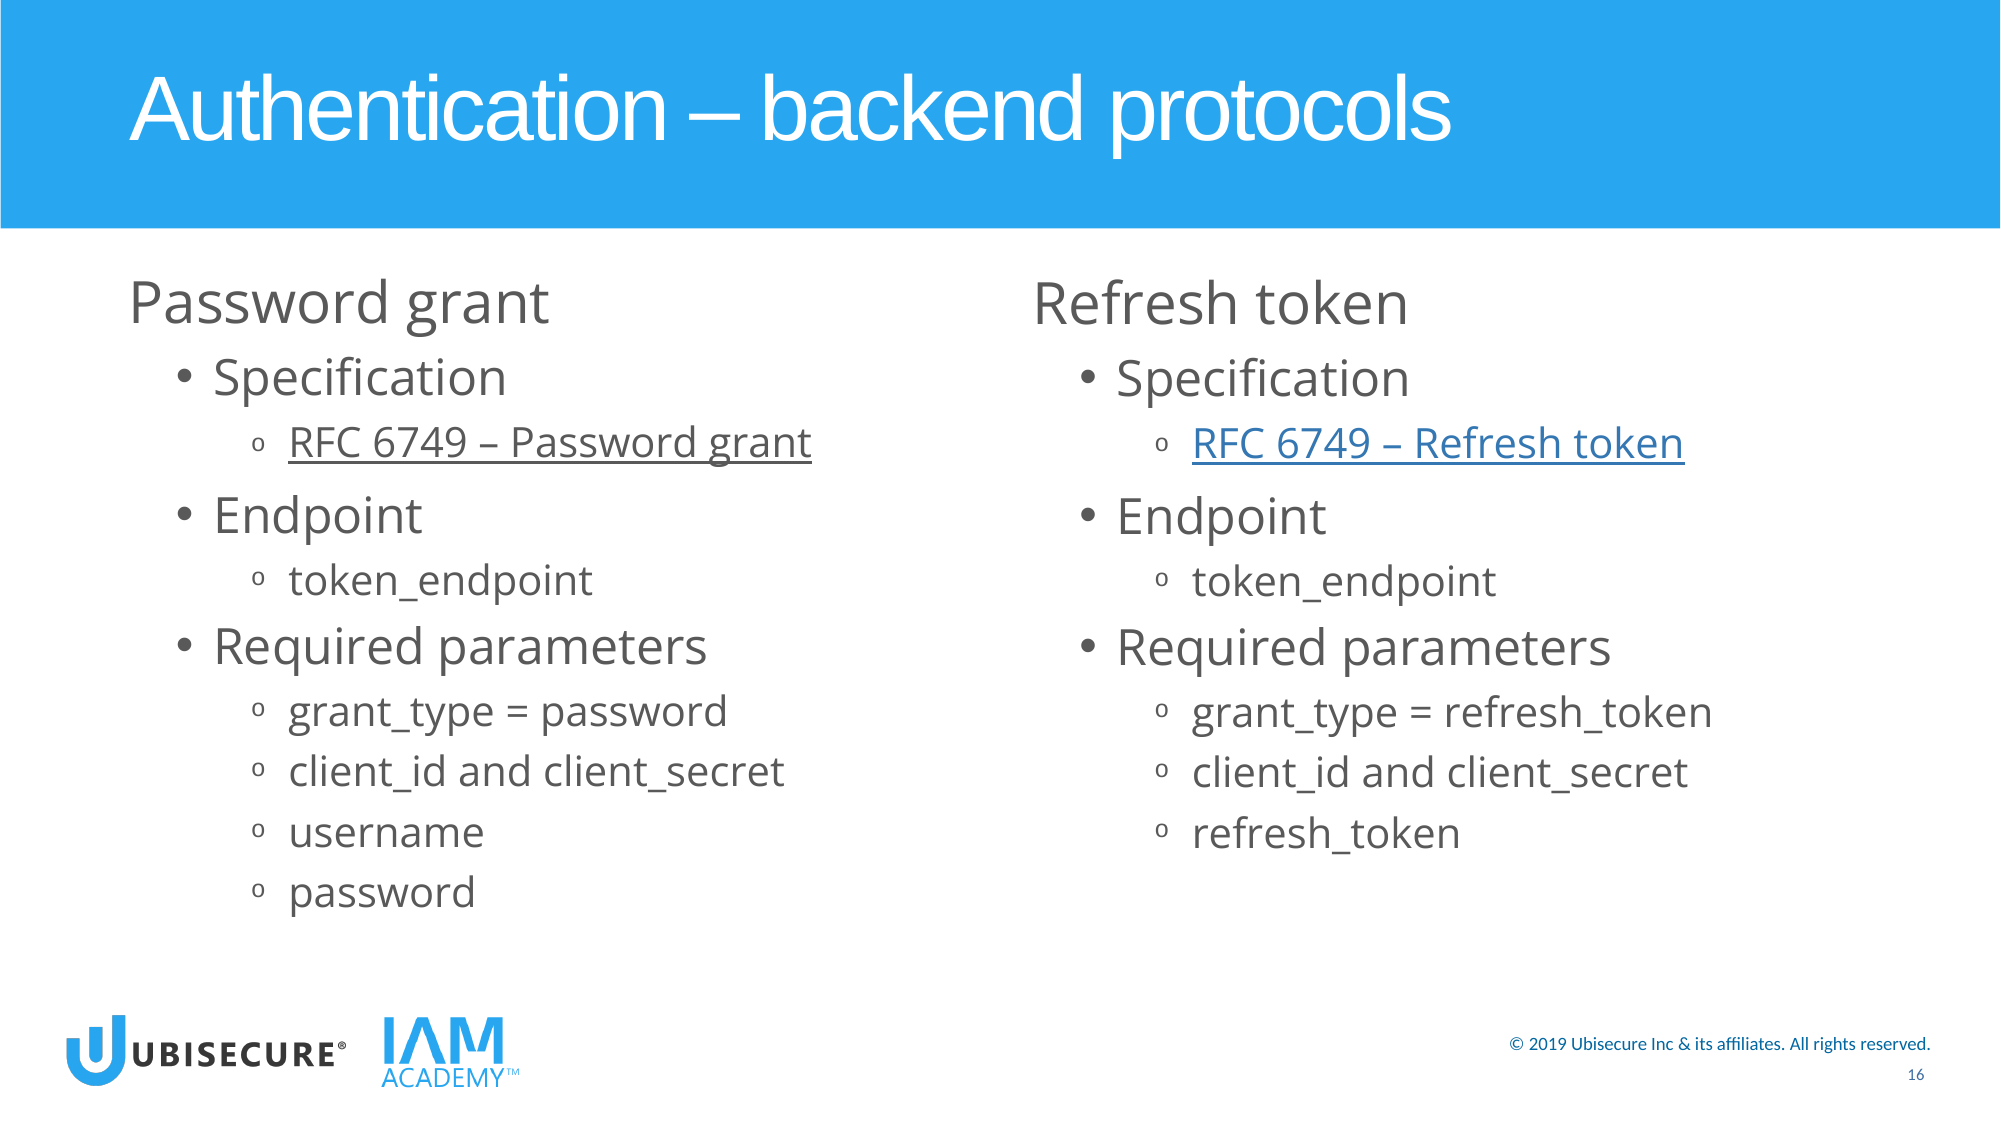

# Authentication – backend protocols
Password grant
Specification
RFC 6749 – Password grant
Endpoint
token_endpoint
Required parameters
grant_type = password
client_id and client_secret
username
password
Refresh token
Specification
RFC 6749 – Refresh token
Endpoint
token_endpoint
Required parameters
grant_type = refresh_token
client_id and client_secret
refresh_token
16